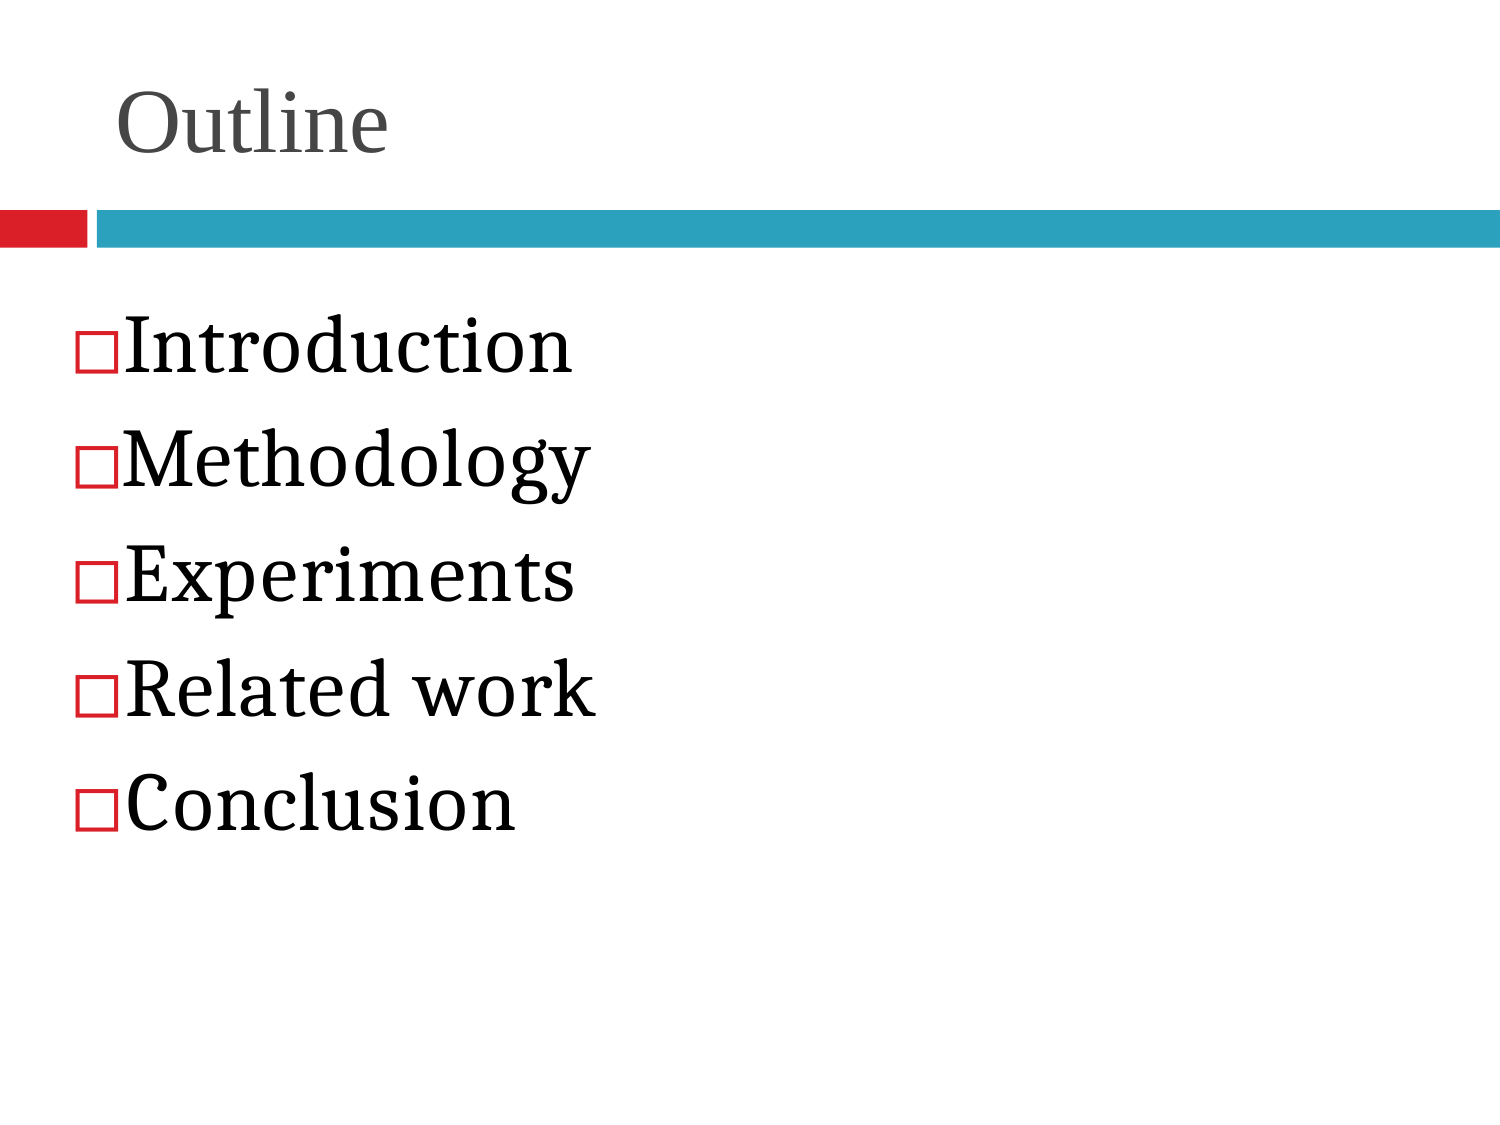

# Outline
Introduction
Methodology
Experiments
Related work
Conclusion